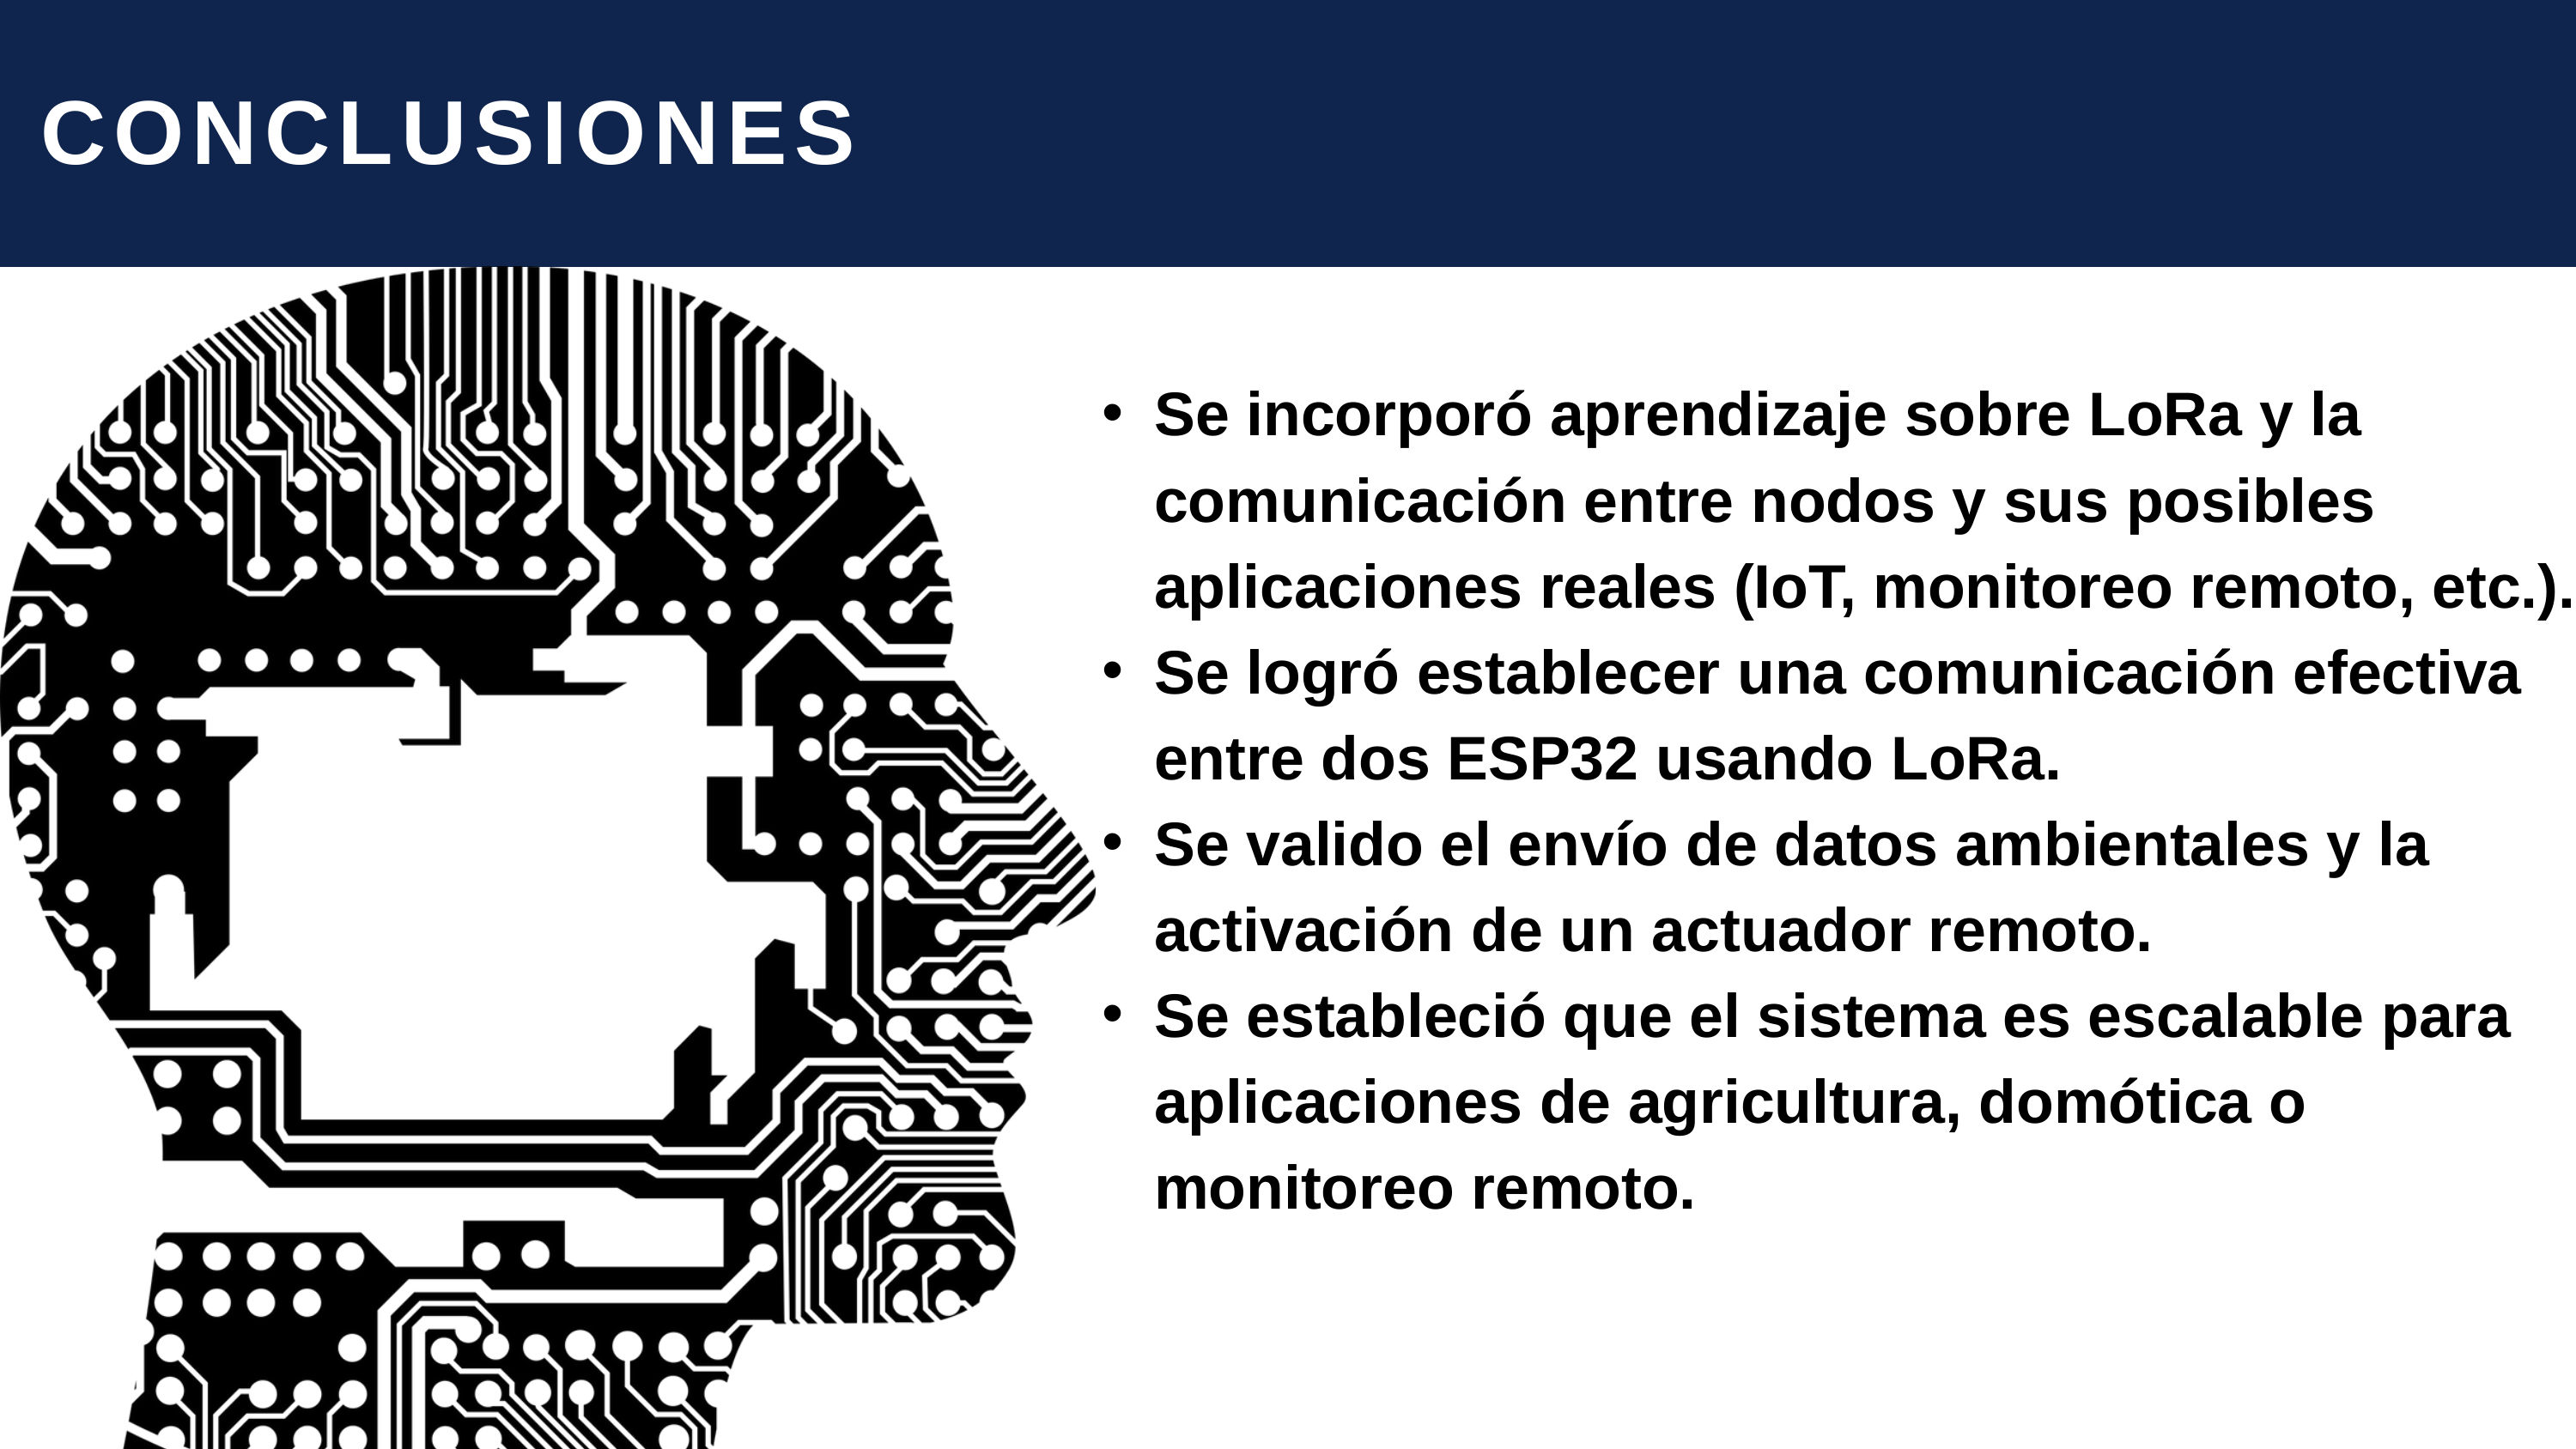

CONCLUSIONES

Se incorporó aprendizaje sobre LoRa y la comunicación entre nodos y sus posibles aplicaciones reales (IoT, monitoreo remoto, etc.).
Se logró establecer una comunicación efectiva entre dos ESP32 usando LoRa.
Se valido el envío de datos ambientales y la activación de un actuador remoto.
Se estableció que el sistema es escalable para aplicaciones de agricultura, domótica o monitoreo remoto.